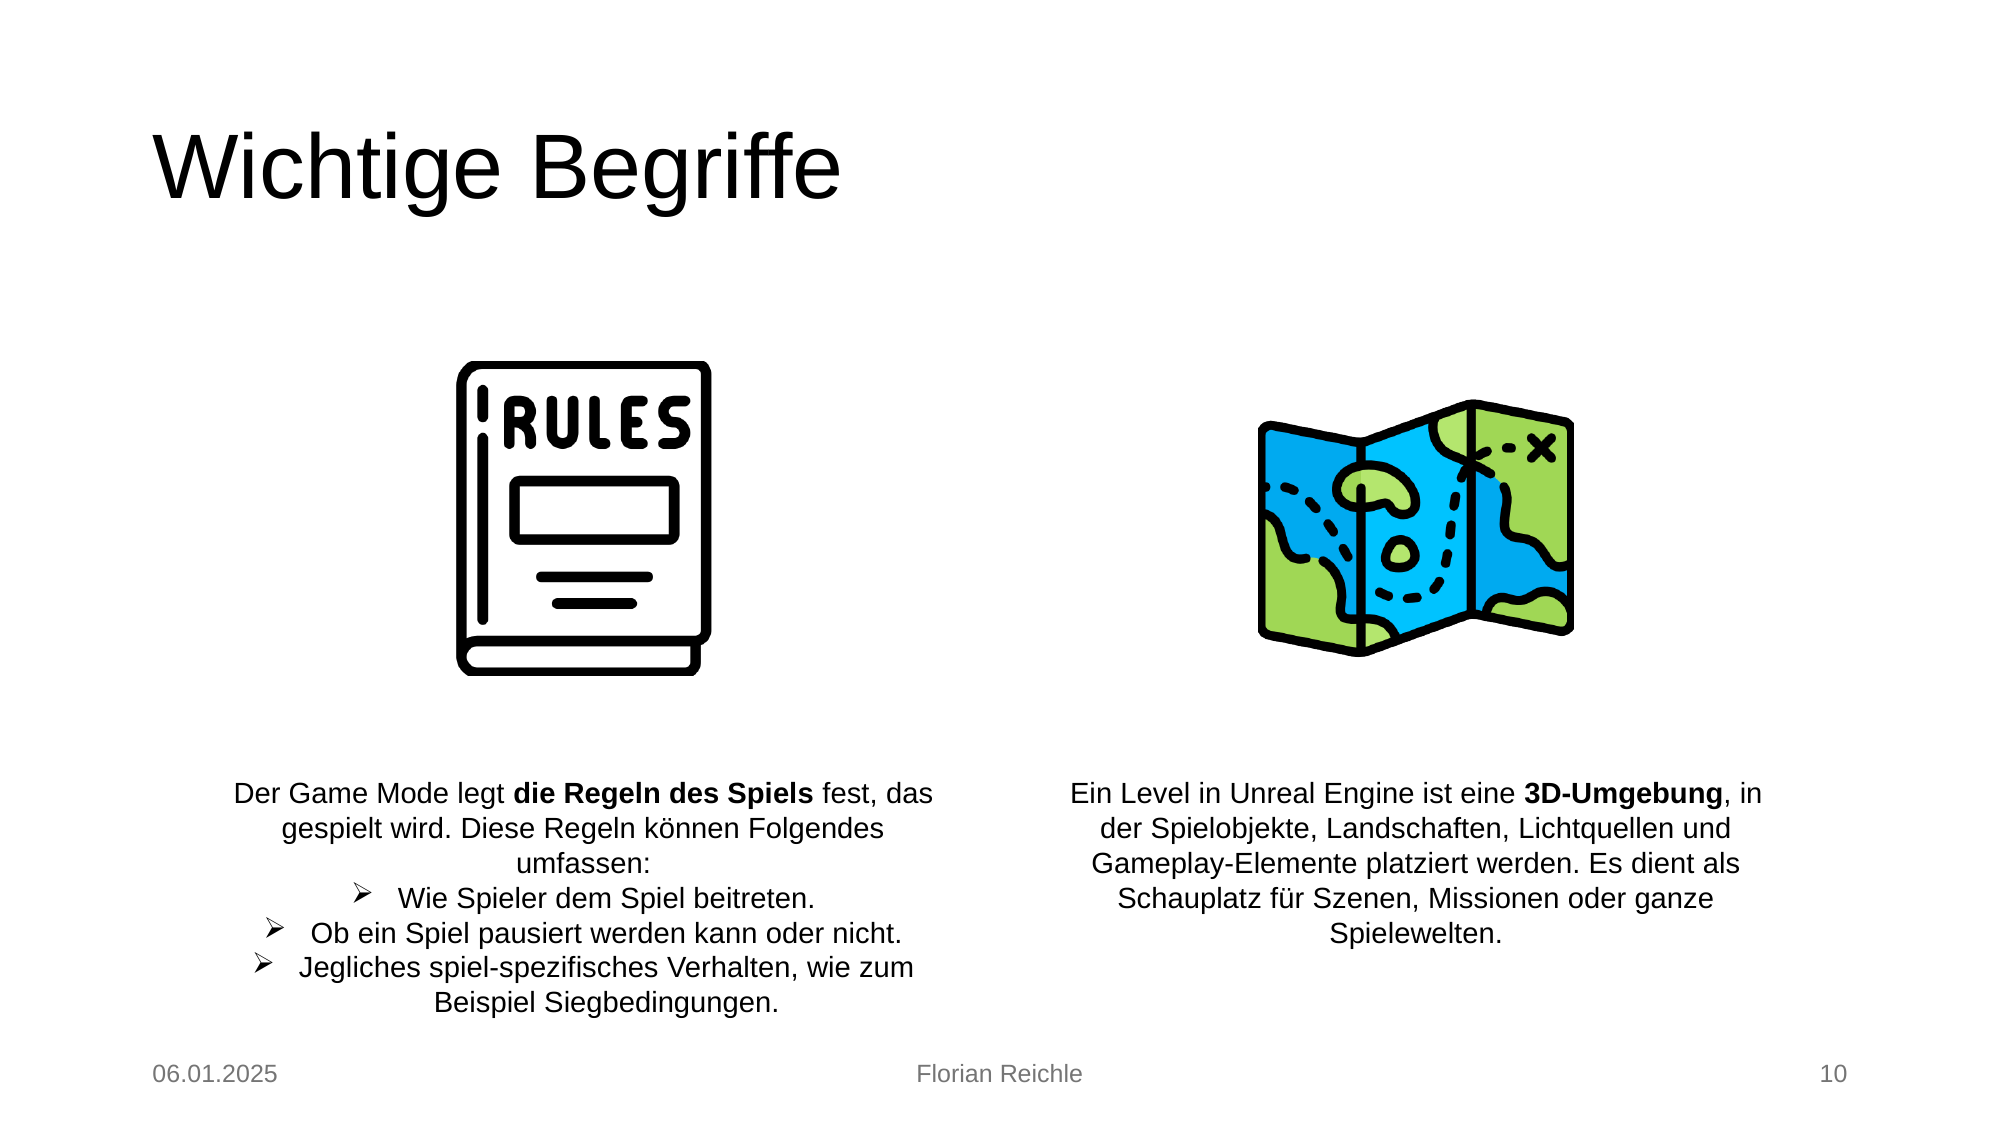

# Wichtige Begriffe

Der Game Mode legt die Regeln des Spiels fest, das gespielt wird. Diese Regeln können Folgendes umfassen:
Wie Spieler dem Spiel beitreten.
Ob ein Spiel pausiert werden kann oder nicht.
Jegliches spiel-spezifisches Verhalten, wie zum Beispiel Siegbedingungen.

Ein Level in Unreal Engine ist eine 3D-Umgebung, in der Spielobjekte, Landschaften, Lichtquellen und Gameplay-Elemente platziert werden. Es dient als Schauplatz für Szenen, Missionen oder ganze Spielewelten.
06.01.2025
Florian Reichle
10